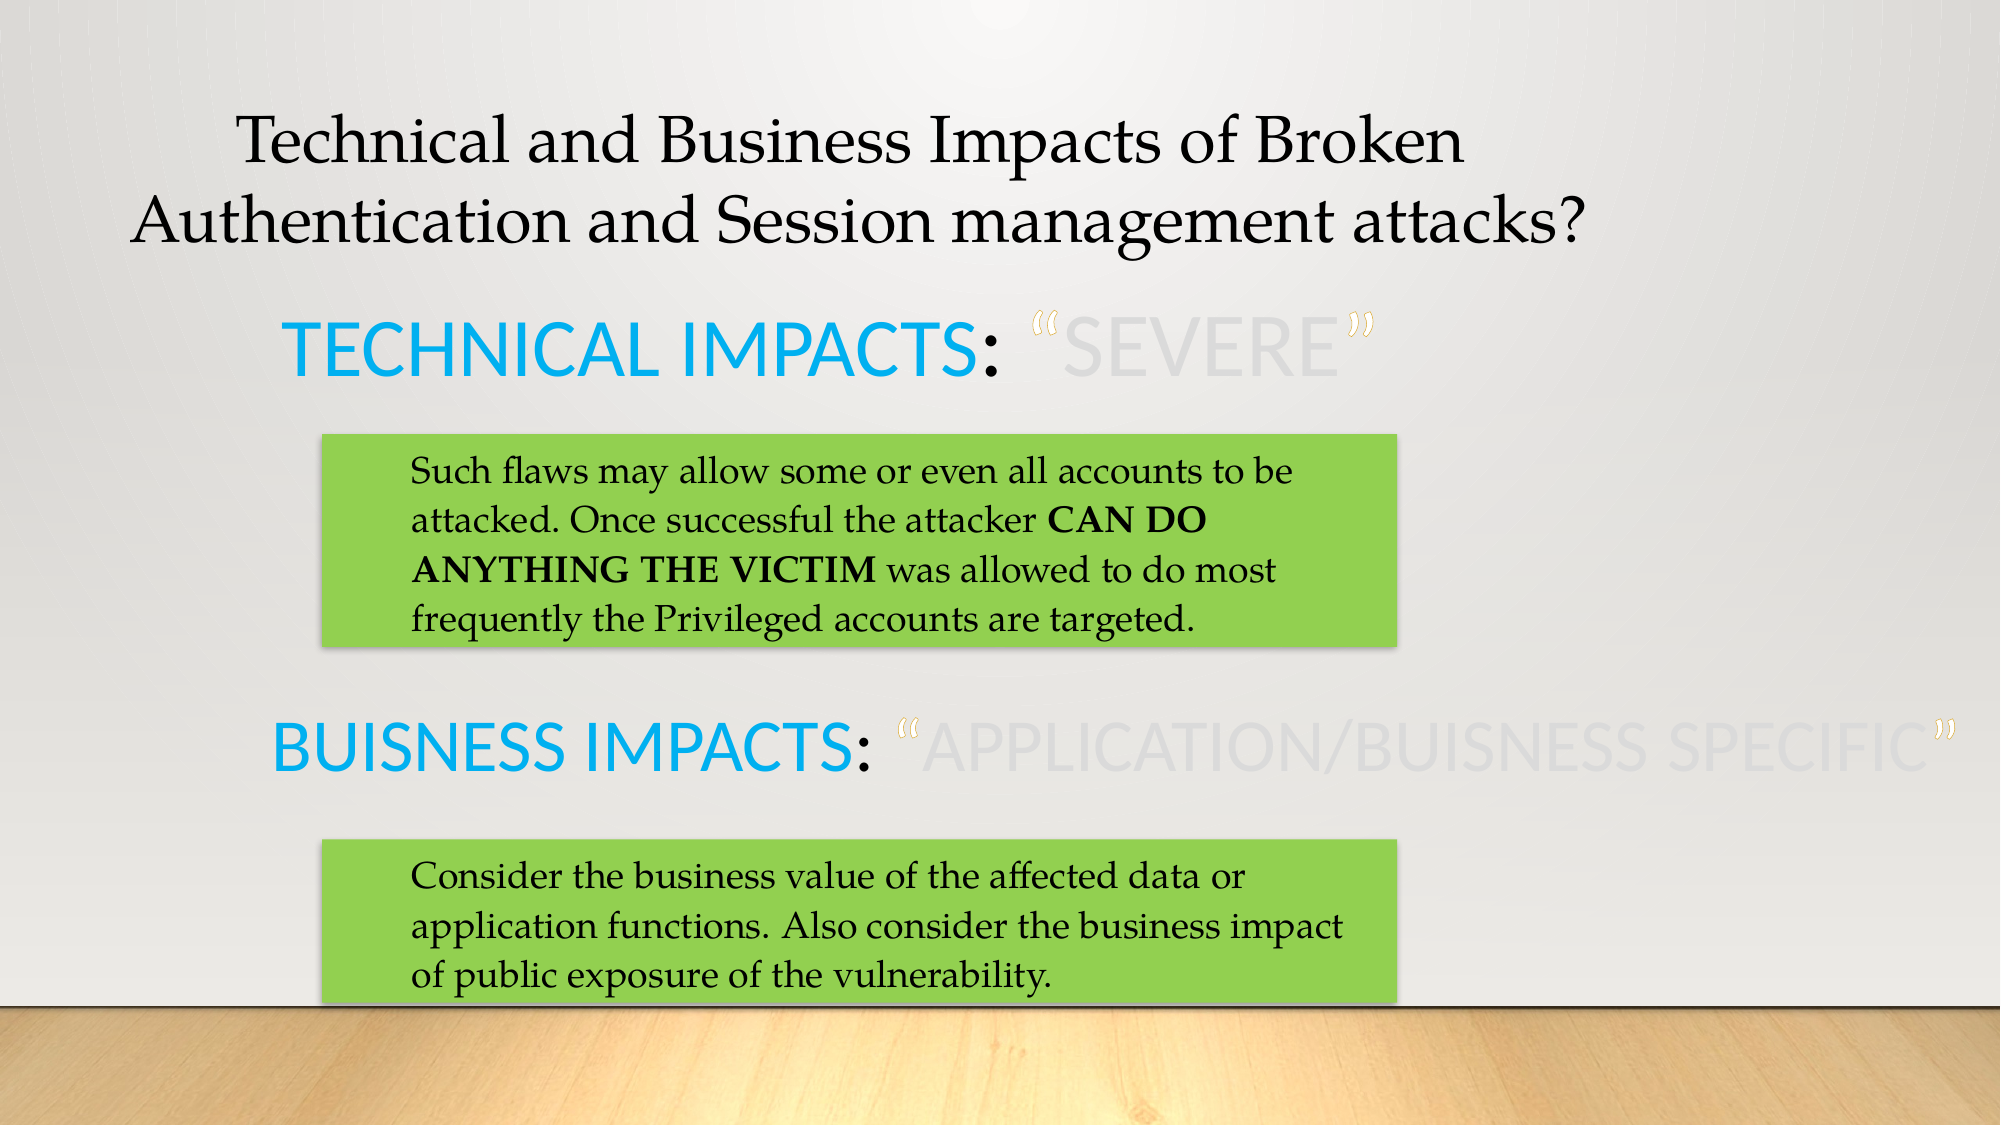

Technical and Business Impacts of Broken
Authentication and Session management attacks?
TECHNICAL IMPACTS: “SEVERE”
Such flaws may allow some or even all accounts to be attacked. Once successful the attacker CAN DO ANYTHING THE VICTIM was allowed to do most frequently the Privileged accounts are targeted.
BUISNESS IMPACTS: “APPLICATION/BUISNESS SPECIFIC”
Consider the business value of the affected data or application functions. Also consider the business impact of public exposure of the vulnerability.